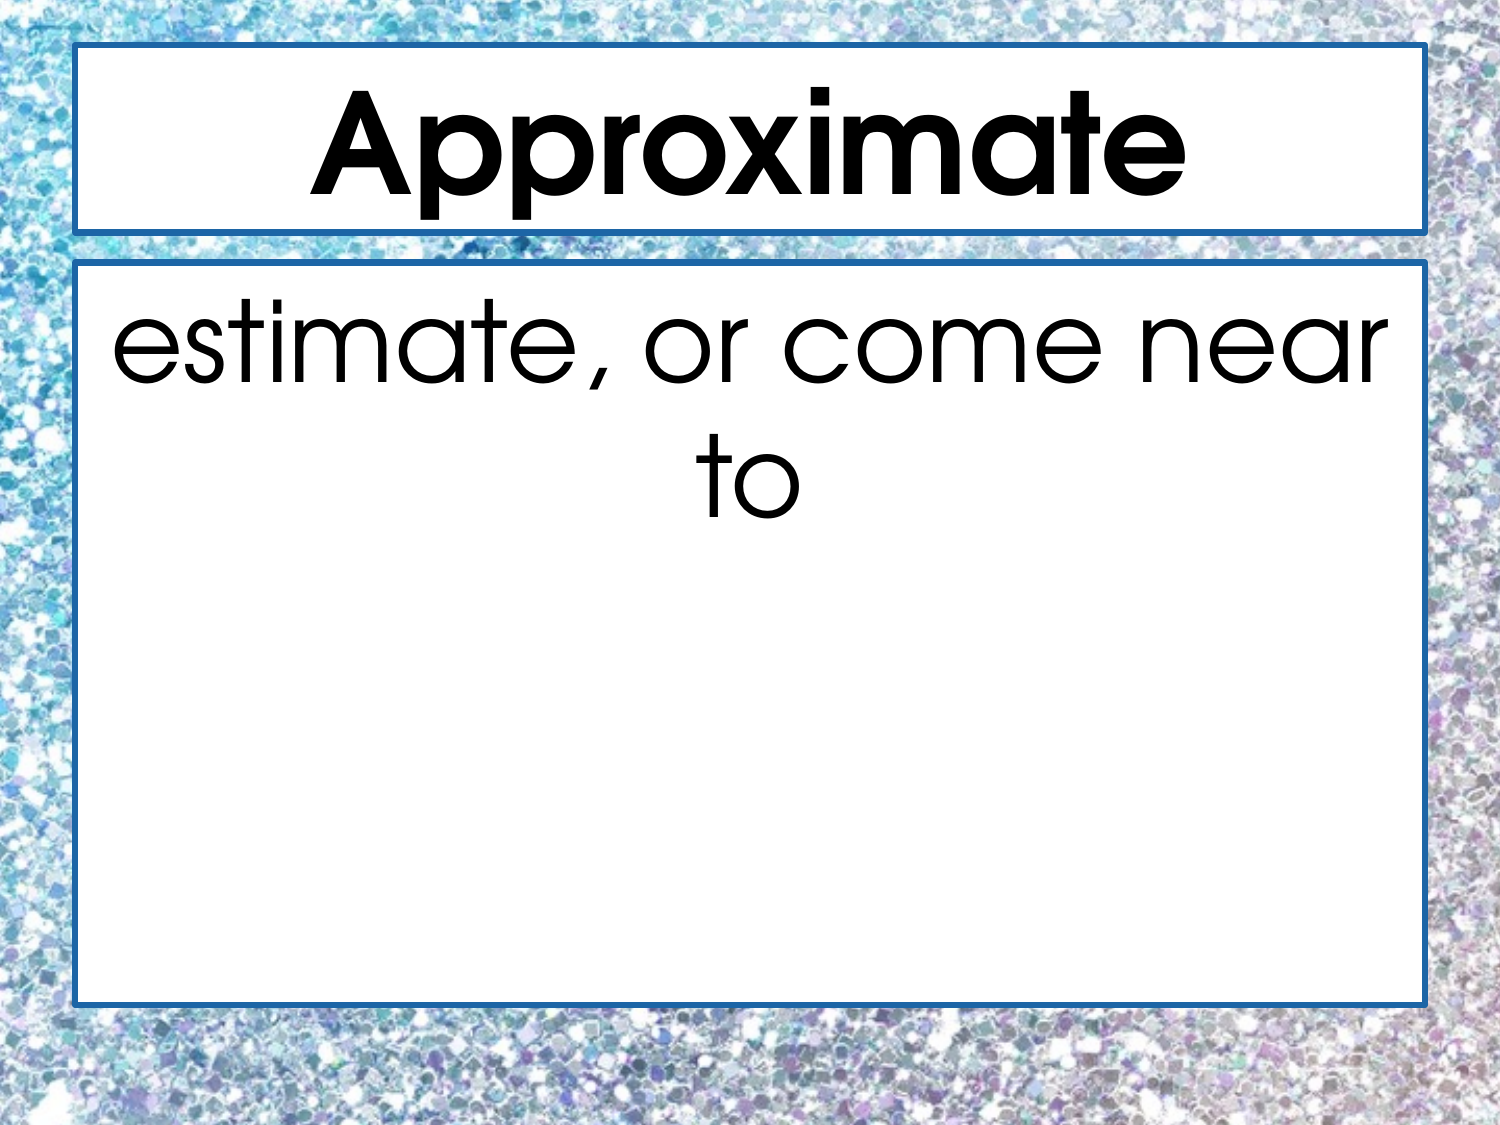

# Approximate
estimate, or come near to